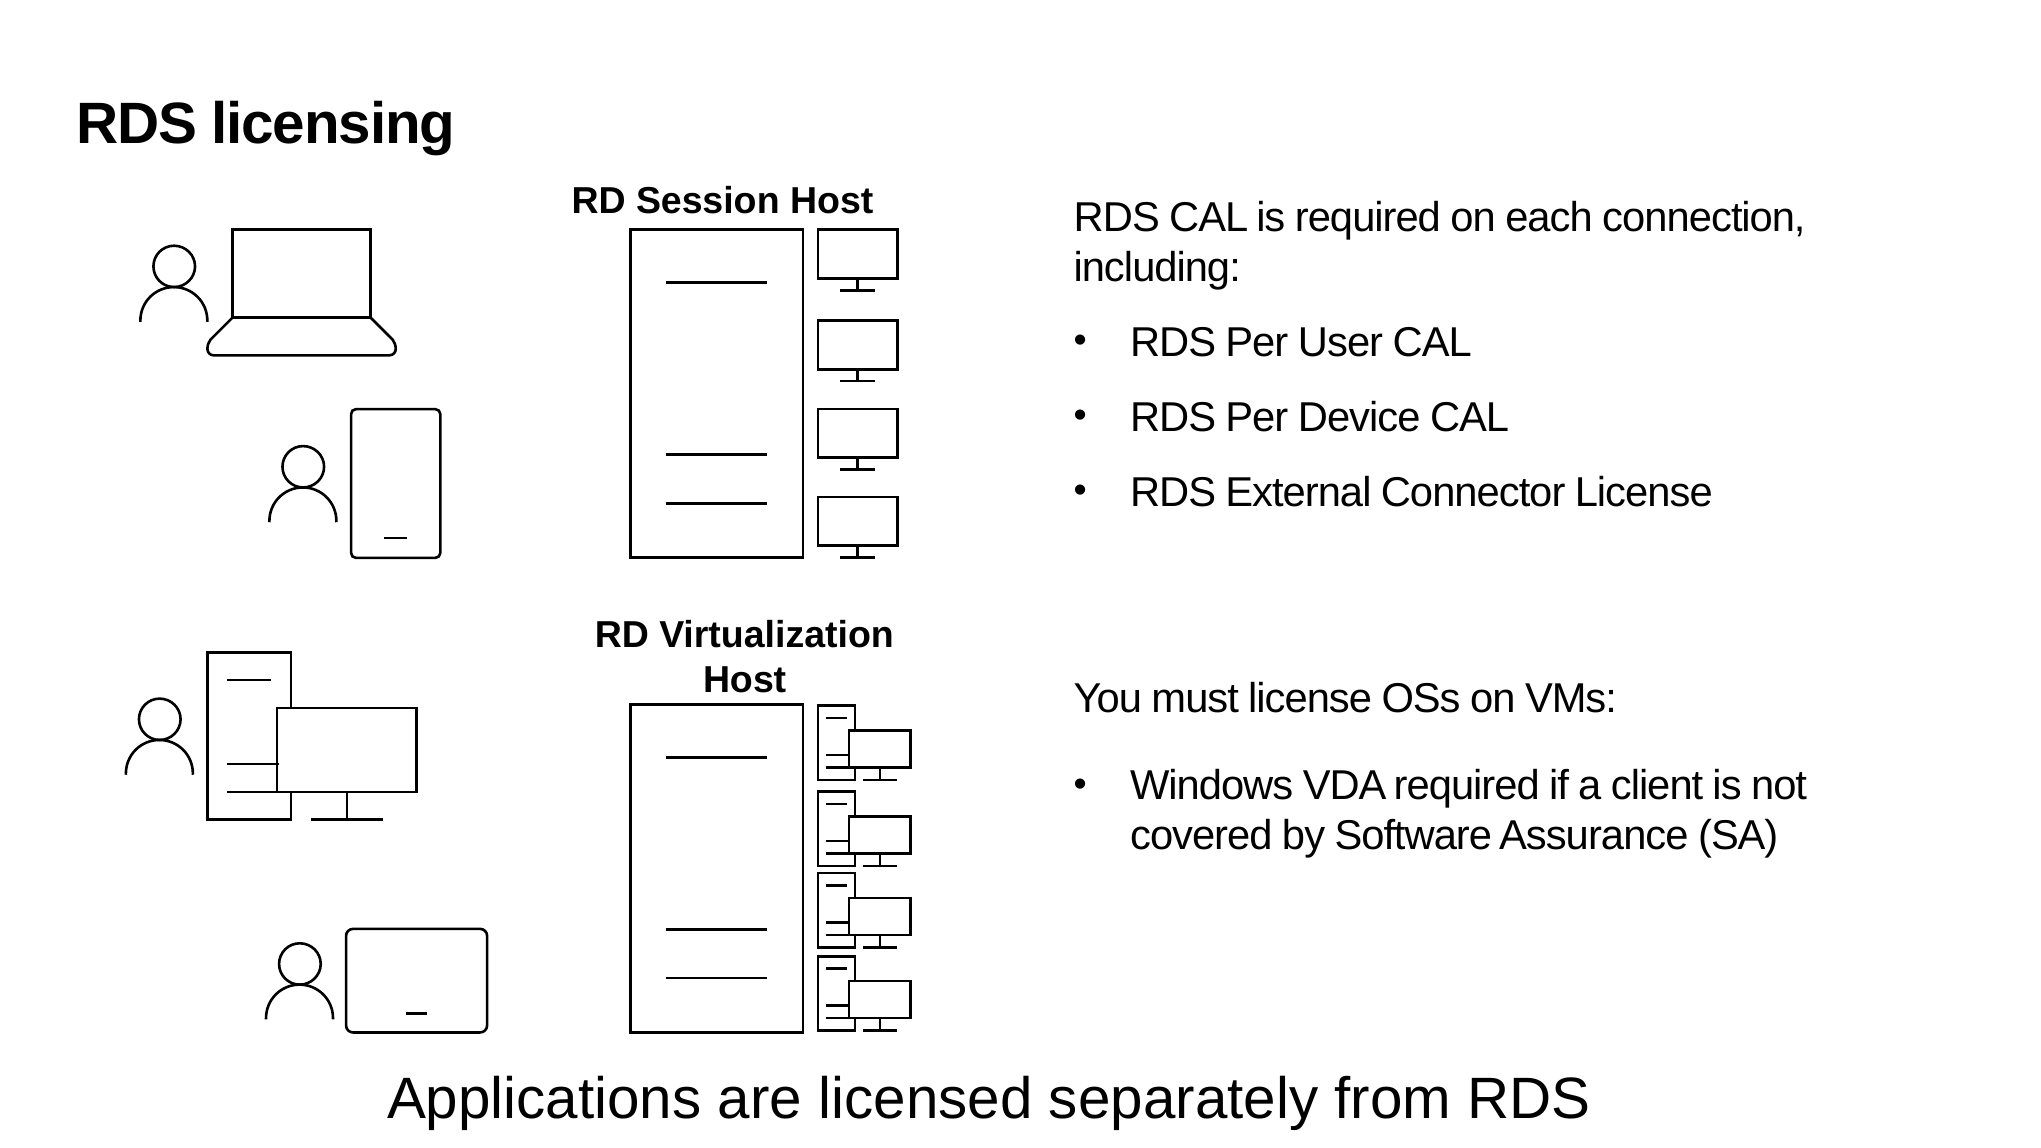

# RDS licensing
RD Session Host

RD Virtualization Host

RDS CAL is required on each connection, including:
RDS Per User CAL
RDS Per Device CAL
RDS External Connector License
You must license OSs on VMs:
Windows VDA required if a client is not covered by Software Assurance (SA)

Applications are licensed separately from RDS